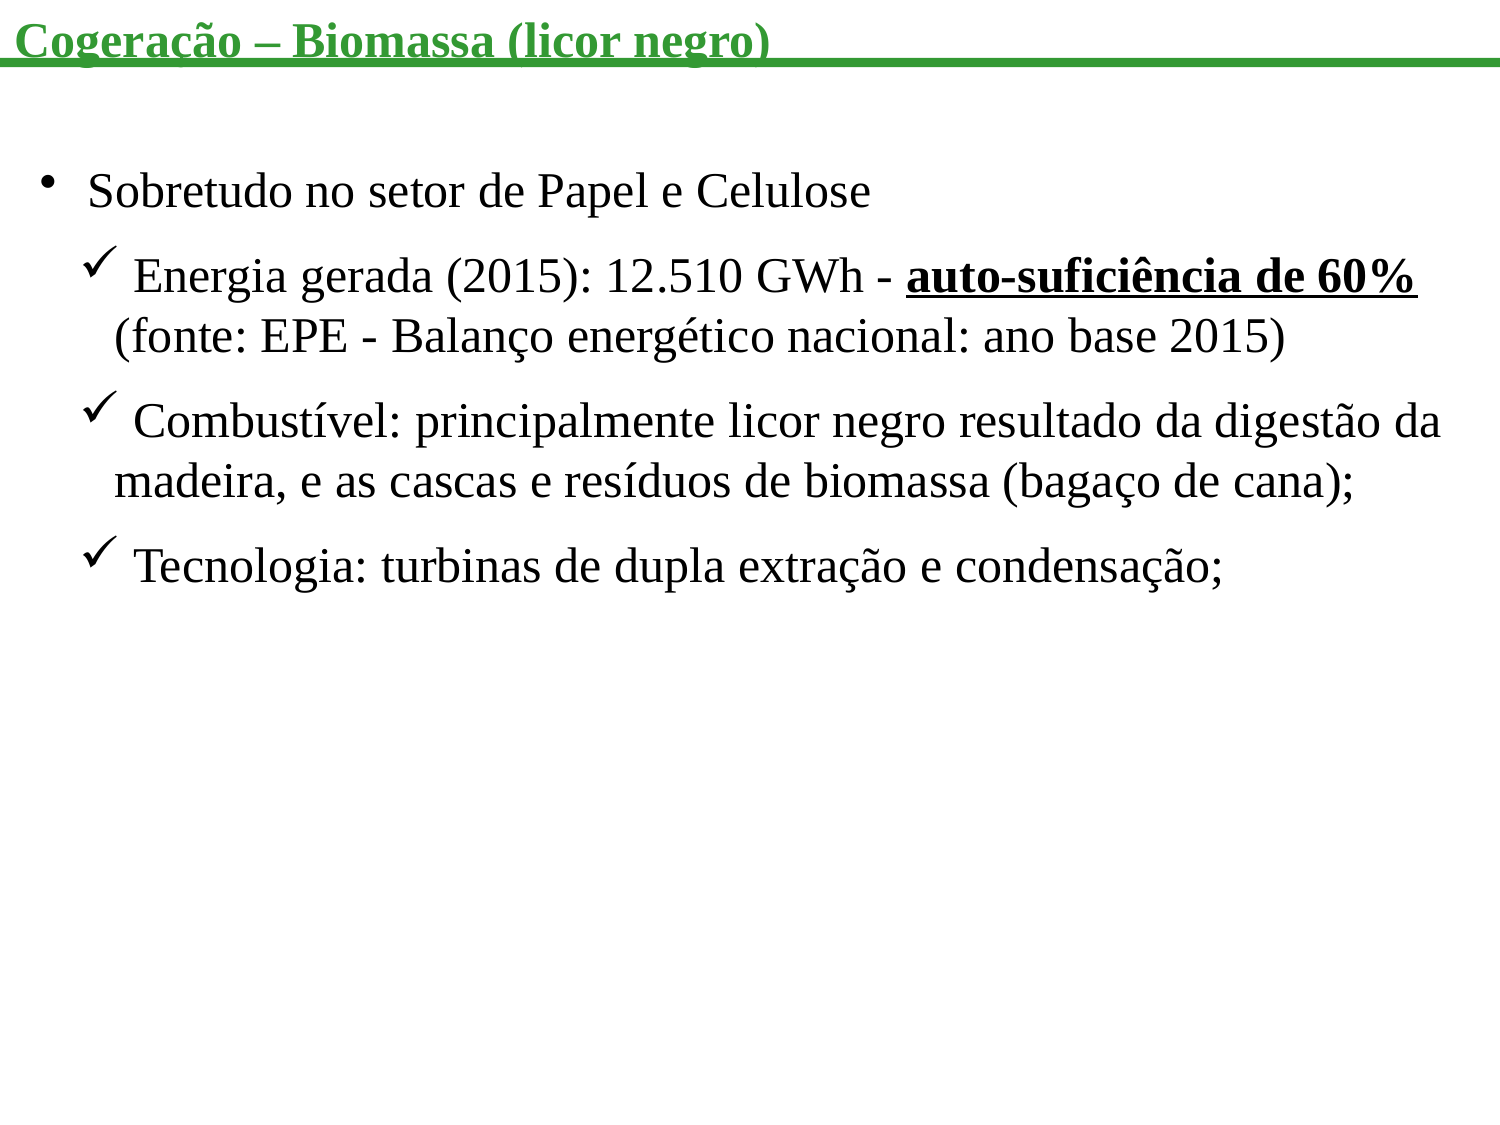

Cogeração – Biomassa (licor negro)

 Sobretudo no setor de Papel e Celulose
 Energia gerada (2015): 12.510 GWh - auto-suficiência de 60% (fonte: EPE - Balanço energético nacional: ano base 2015)
 Combustível: principalmente licor negro resultado da digestão da madeira, e as cascas e resíduos de biomassa (bagaço de cana);
 Tecnologia: turbinas de dupla extração e condensação;